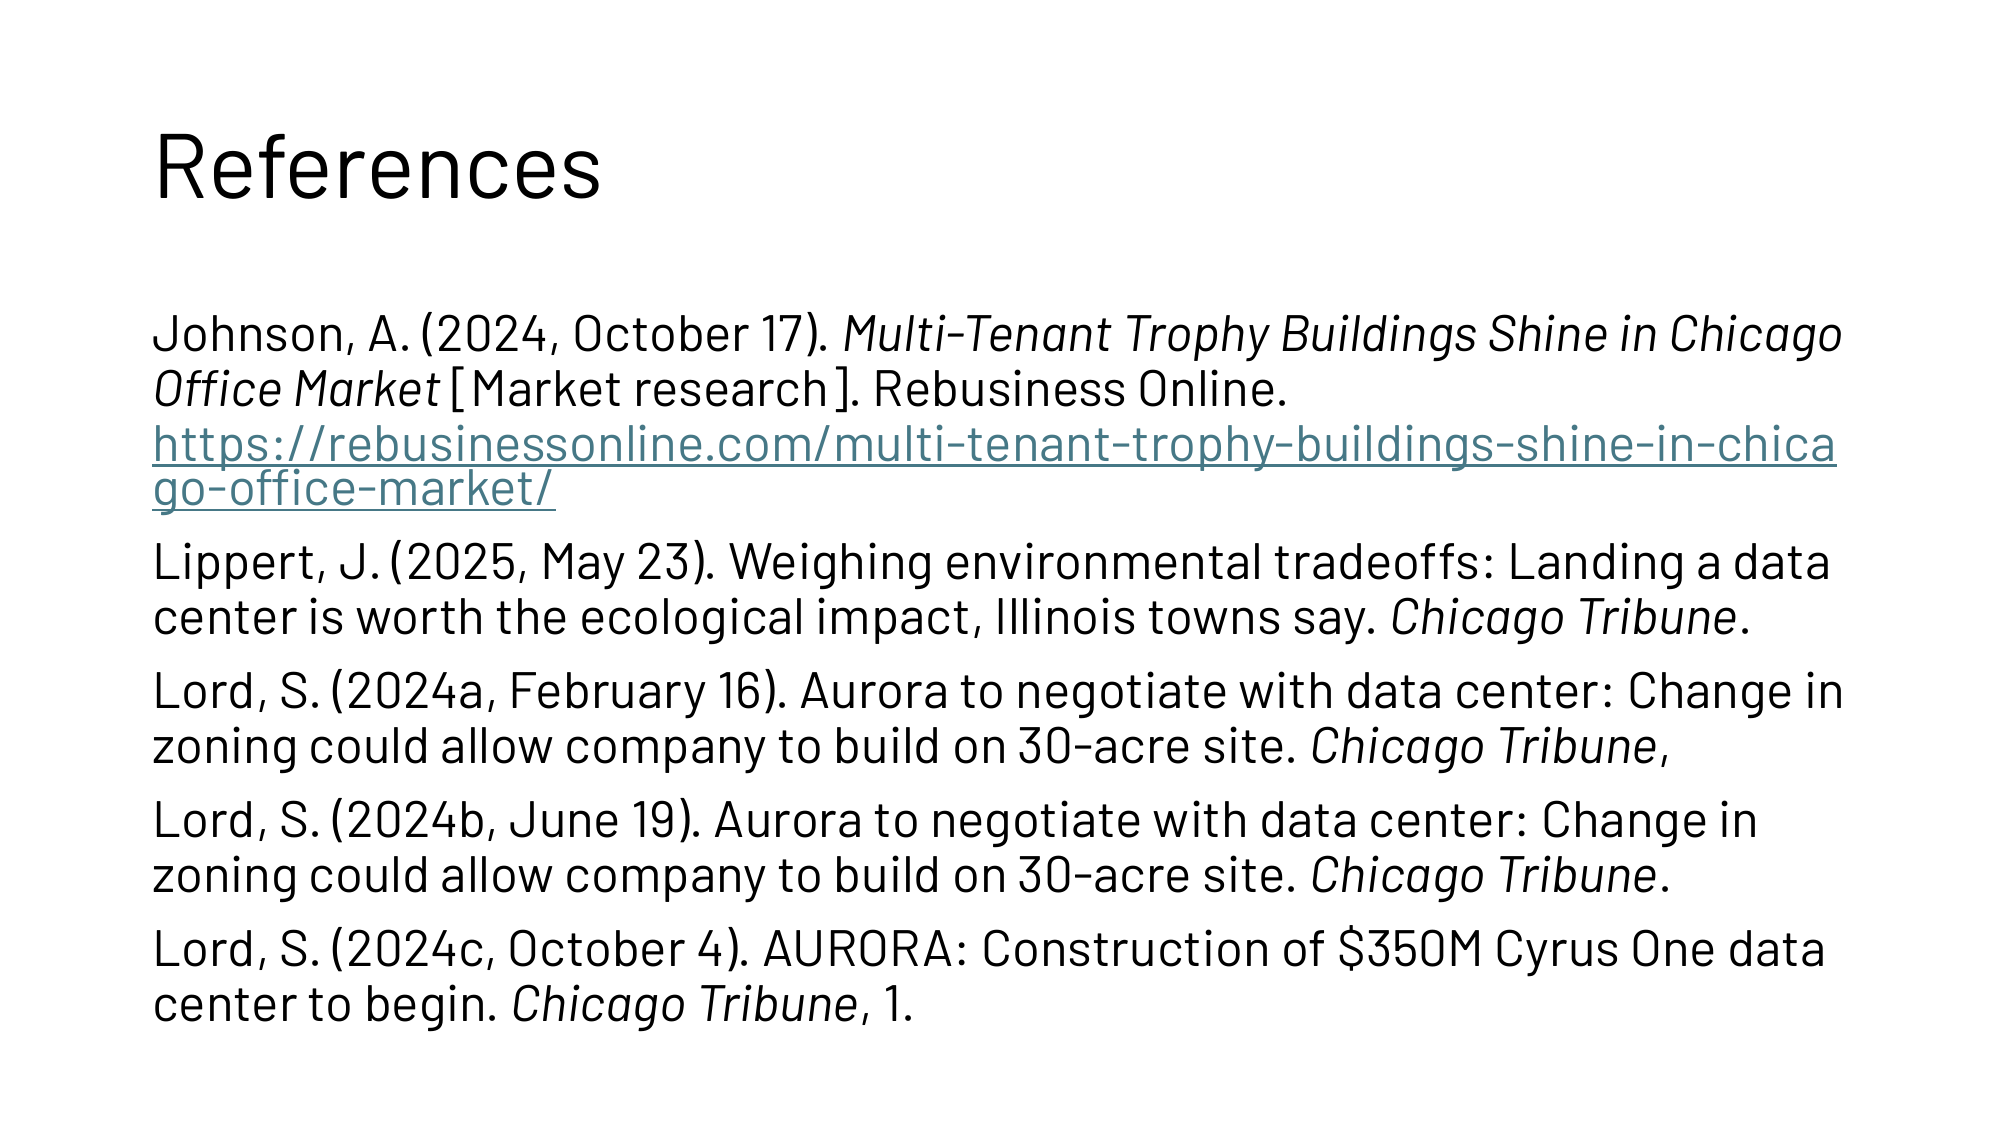

# References
Johnson, A. (2024, October 17). Multi-Tenant Trophy Buildings Shine in Chicago Office Market [Market research]. Rebusiness Online. https://rebusinessonline.com/multi-tenant-trophy-buildings-shine-in-chicago-office-market/
Lippert, J. (2025, May 23). Weighing environmental tradeoffs: Landing a data center is worth the ecological impact, Illinois towns say. Chicago Tribune.
Lord, S. (2024a, February 16). Aurora to negotiate with data center: Change in zoning could allow company to build on 30-acre site. Chicago Tribune,
Lord, S. (2024b, June 19). Aurora to negotiate with data center: Change in zoning could allow company to build on 30-acre site. Chicago Tribune.
Lord, S. (2024c, October 4). AURORA: Construction of $350M Cyrus One data center to begin. Chicago Tribune, 1.